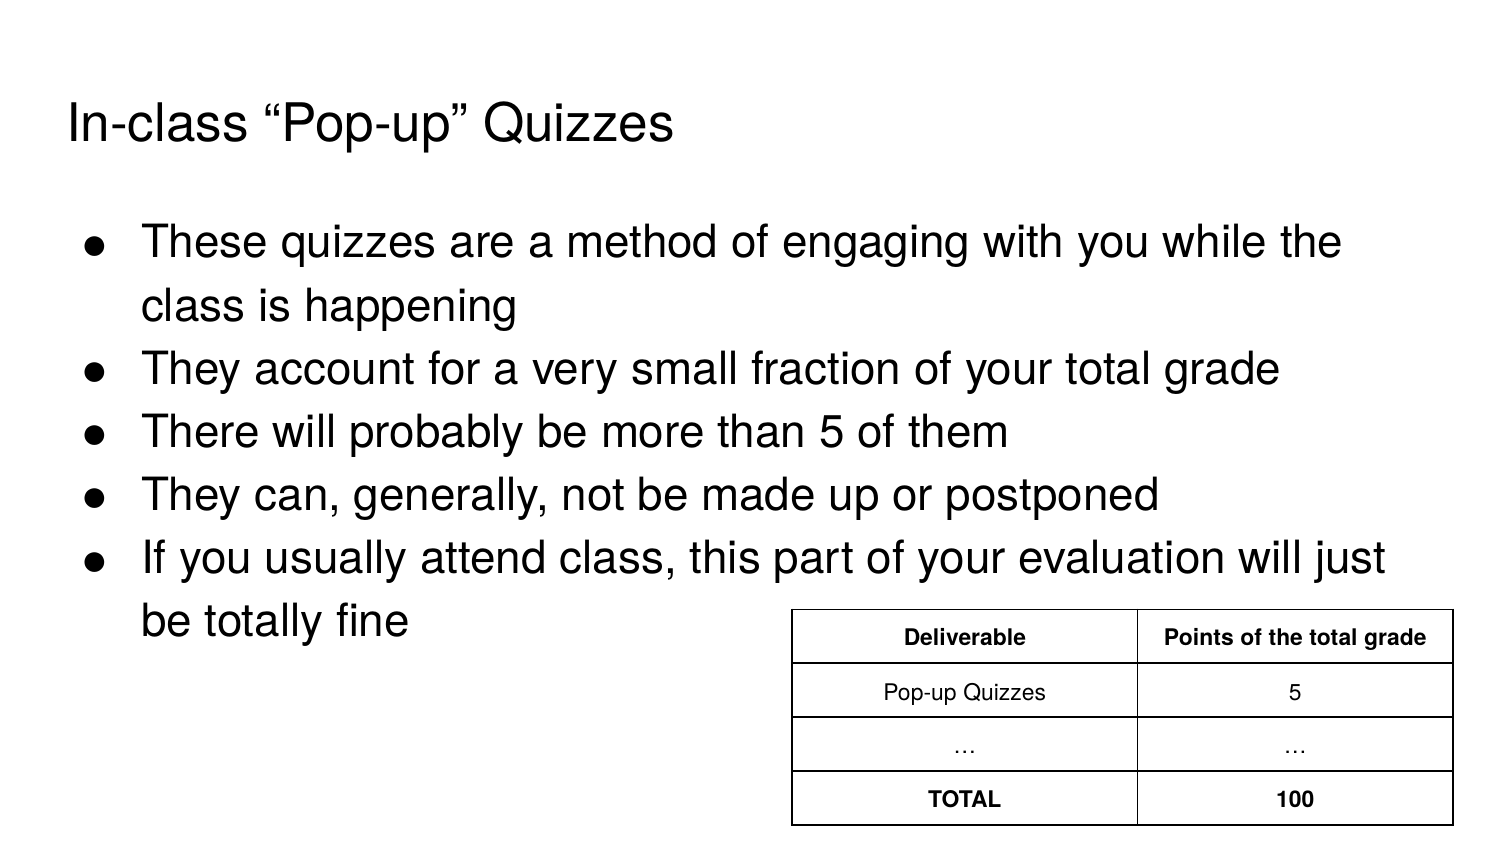

# In-class “Pop-up” Quizzes
These quizzes are a method of engaging with you while the class is happening
They account for a very small fraction of your total grade
There will probably be more than 5 of them
They can, generally, not be made up or postponed
If you usually attend class, this part of your evaluation will just be totally fine
| Deliverable | Points of the total grade |
| --- | --- |
| Pop-up Quizzes | 5 |
| … | … |
| TOTAL | 100 |